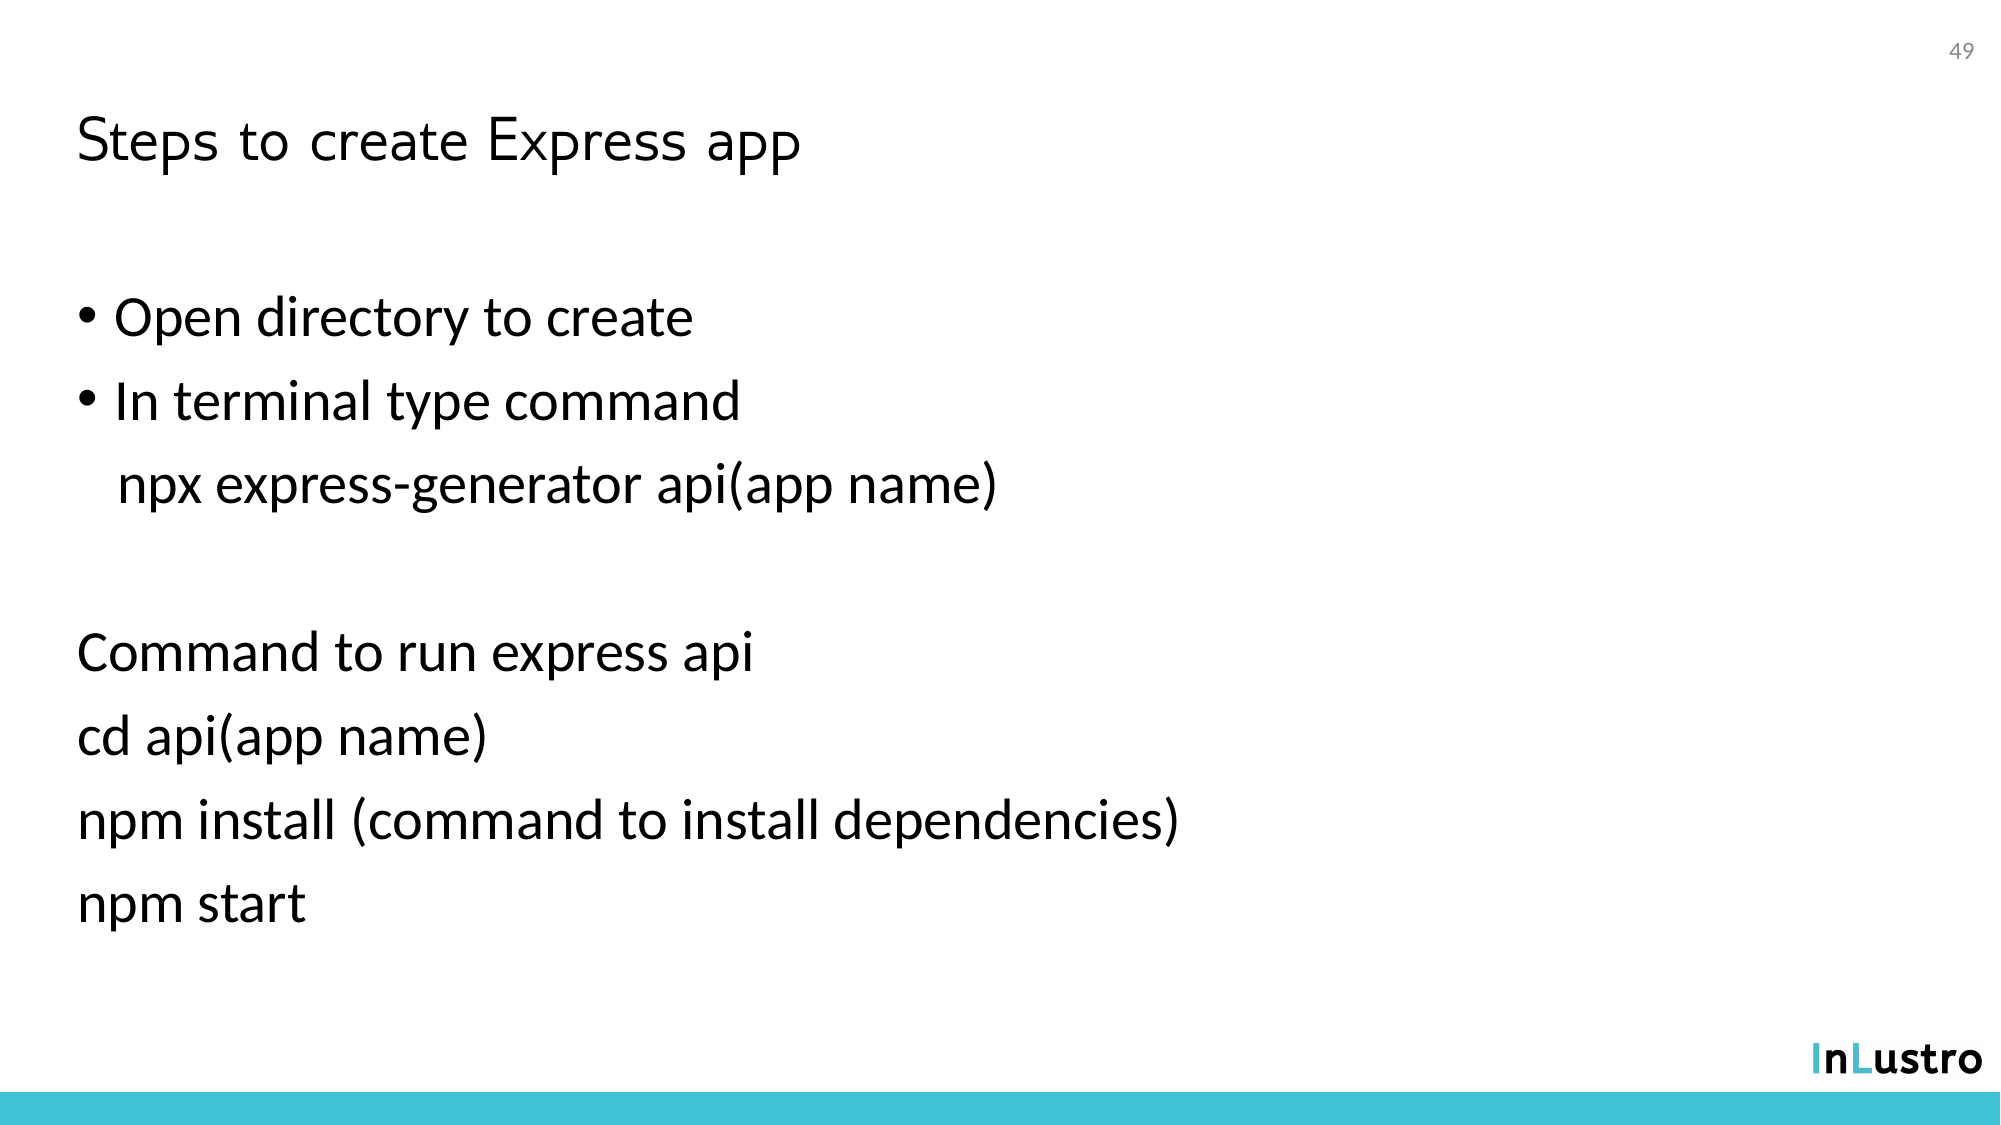

49
# Steps to create Express app
Open directory to create
In terminal type command
   npx express-generator api(app name)

Command to run express api
cd api(app name)
npm install (command to install dependencies)
npm start